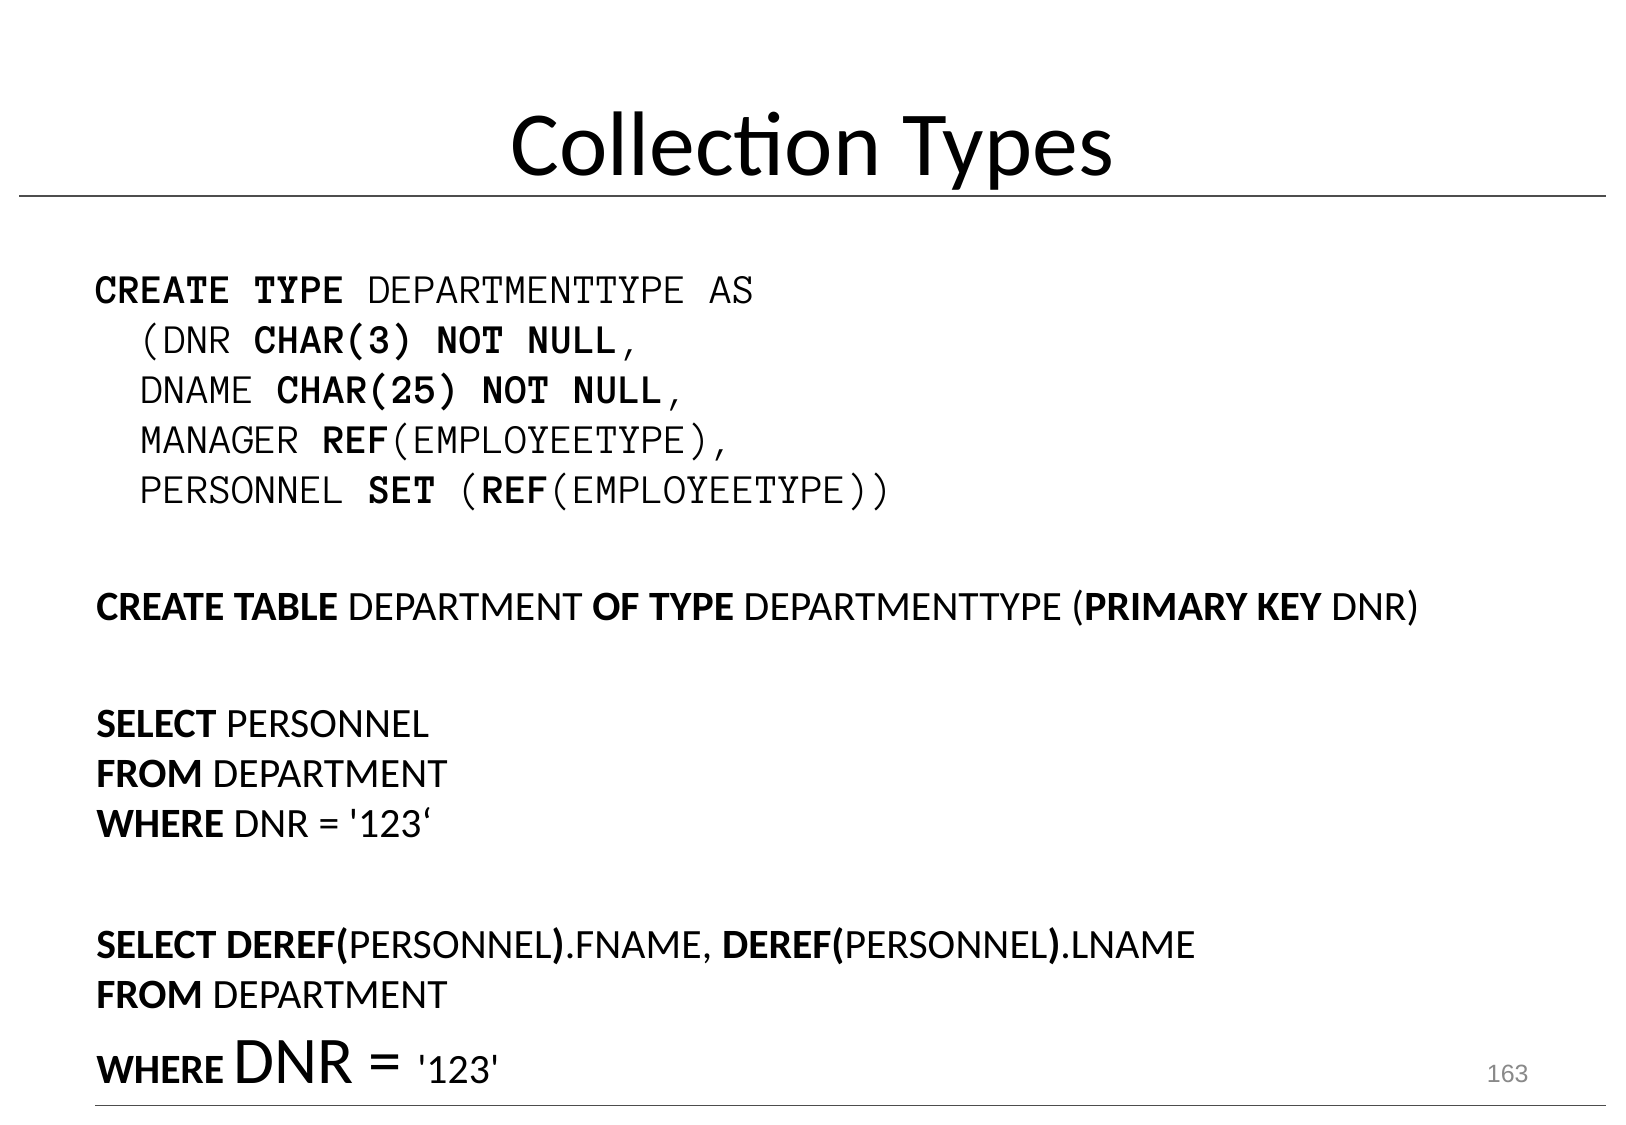

# Collection Types
CREATE TYPE DEPARTMENTTYPE AS
  (DNR CHAR(3) NOT NULL,
  DNAME CHAR(25) NOT NULL,
  MANAGER REF(EMPLOYEETYPE),
  PERSONNEL SET (REF(EMPLOYEETYPE))

CREATE TABLE DEPARTMENT OF TYPE DEPARTMENTTYPE (PRIMARY KEY DNR)

SELECT PERSONNEL
FROM DEPARTMENT
WHERE DNR = '123‘

SELECT DEREF(PERSONNEL).FNAME, DEREF(PERSONNEL).LNAME
FROM DEPARTMENT
WHERE DNR = '123'

163